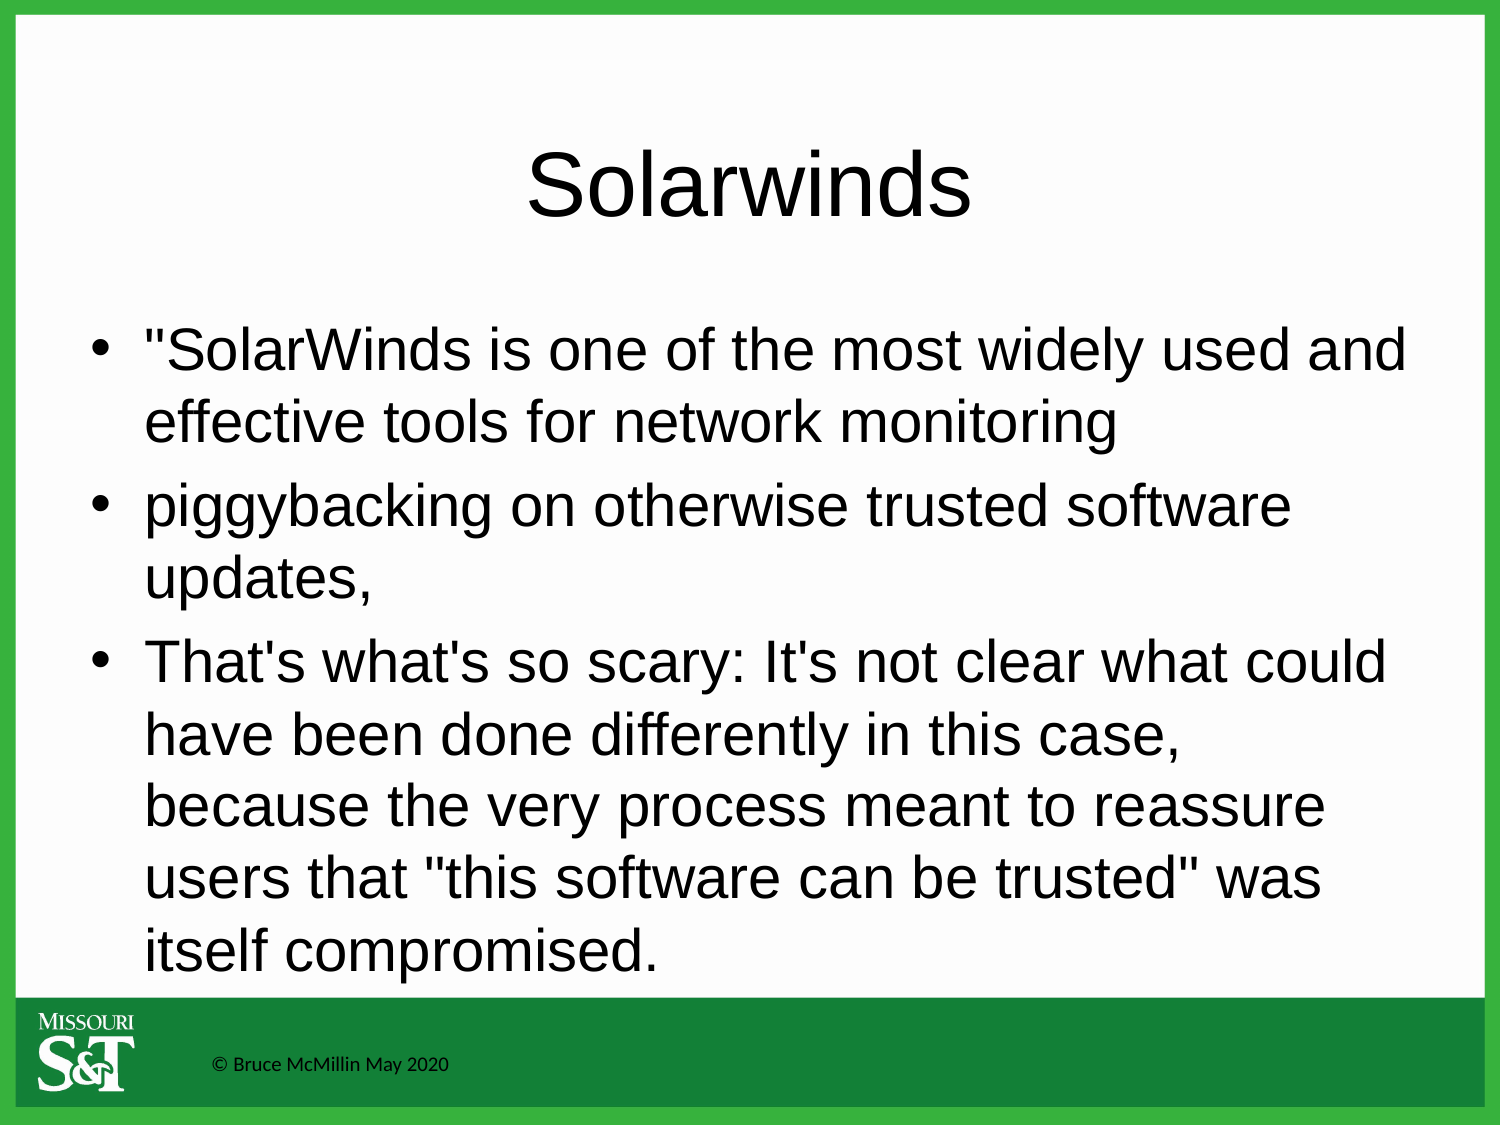

# Solarwinds
"SolarWinds is one of the most widely used and effective tools for network monitoring
piggybacking on otherwise trusted software updates,
That's what's so scary: It's not clear what could have been done differently in this case, because the very process meant to reassure users that "this software can be trusted" was itself compromised.